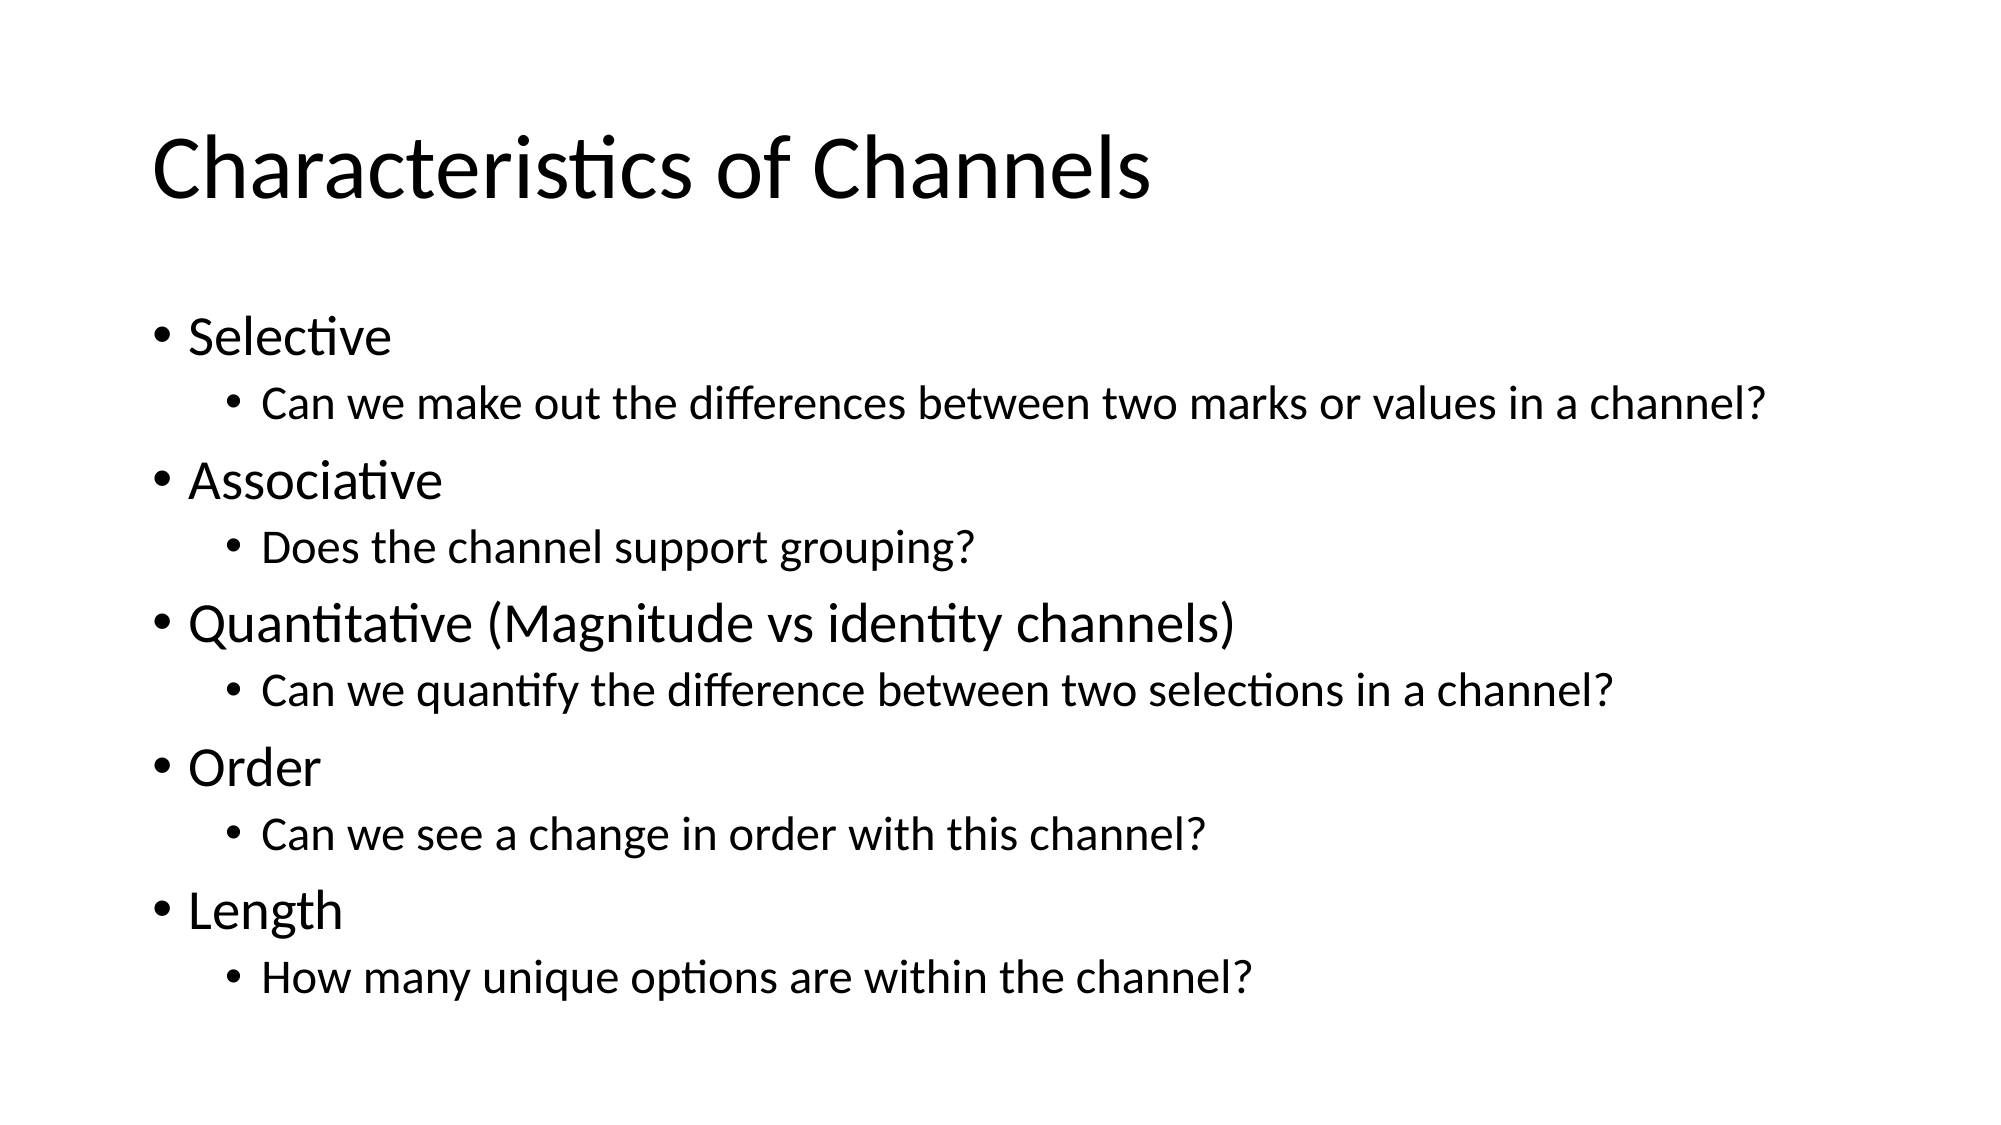

# Characteristics of Channels
Selective
Can we make out the differences between two marks or values in a channel?
Associative
Does the channel support grouping?
Quantitative (Magnitude vs identity channels)
Can we quantify the difference between two selections in a channel?
Order
Can we see a change in order with this channel?
Length
How many unique options are within the channel?